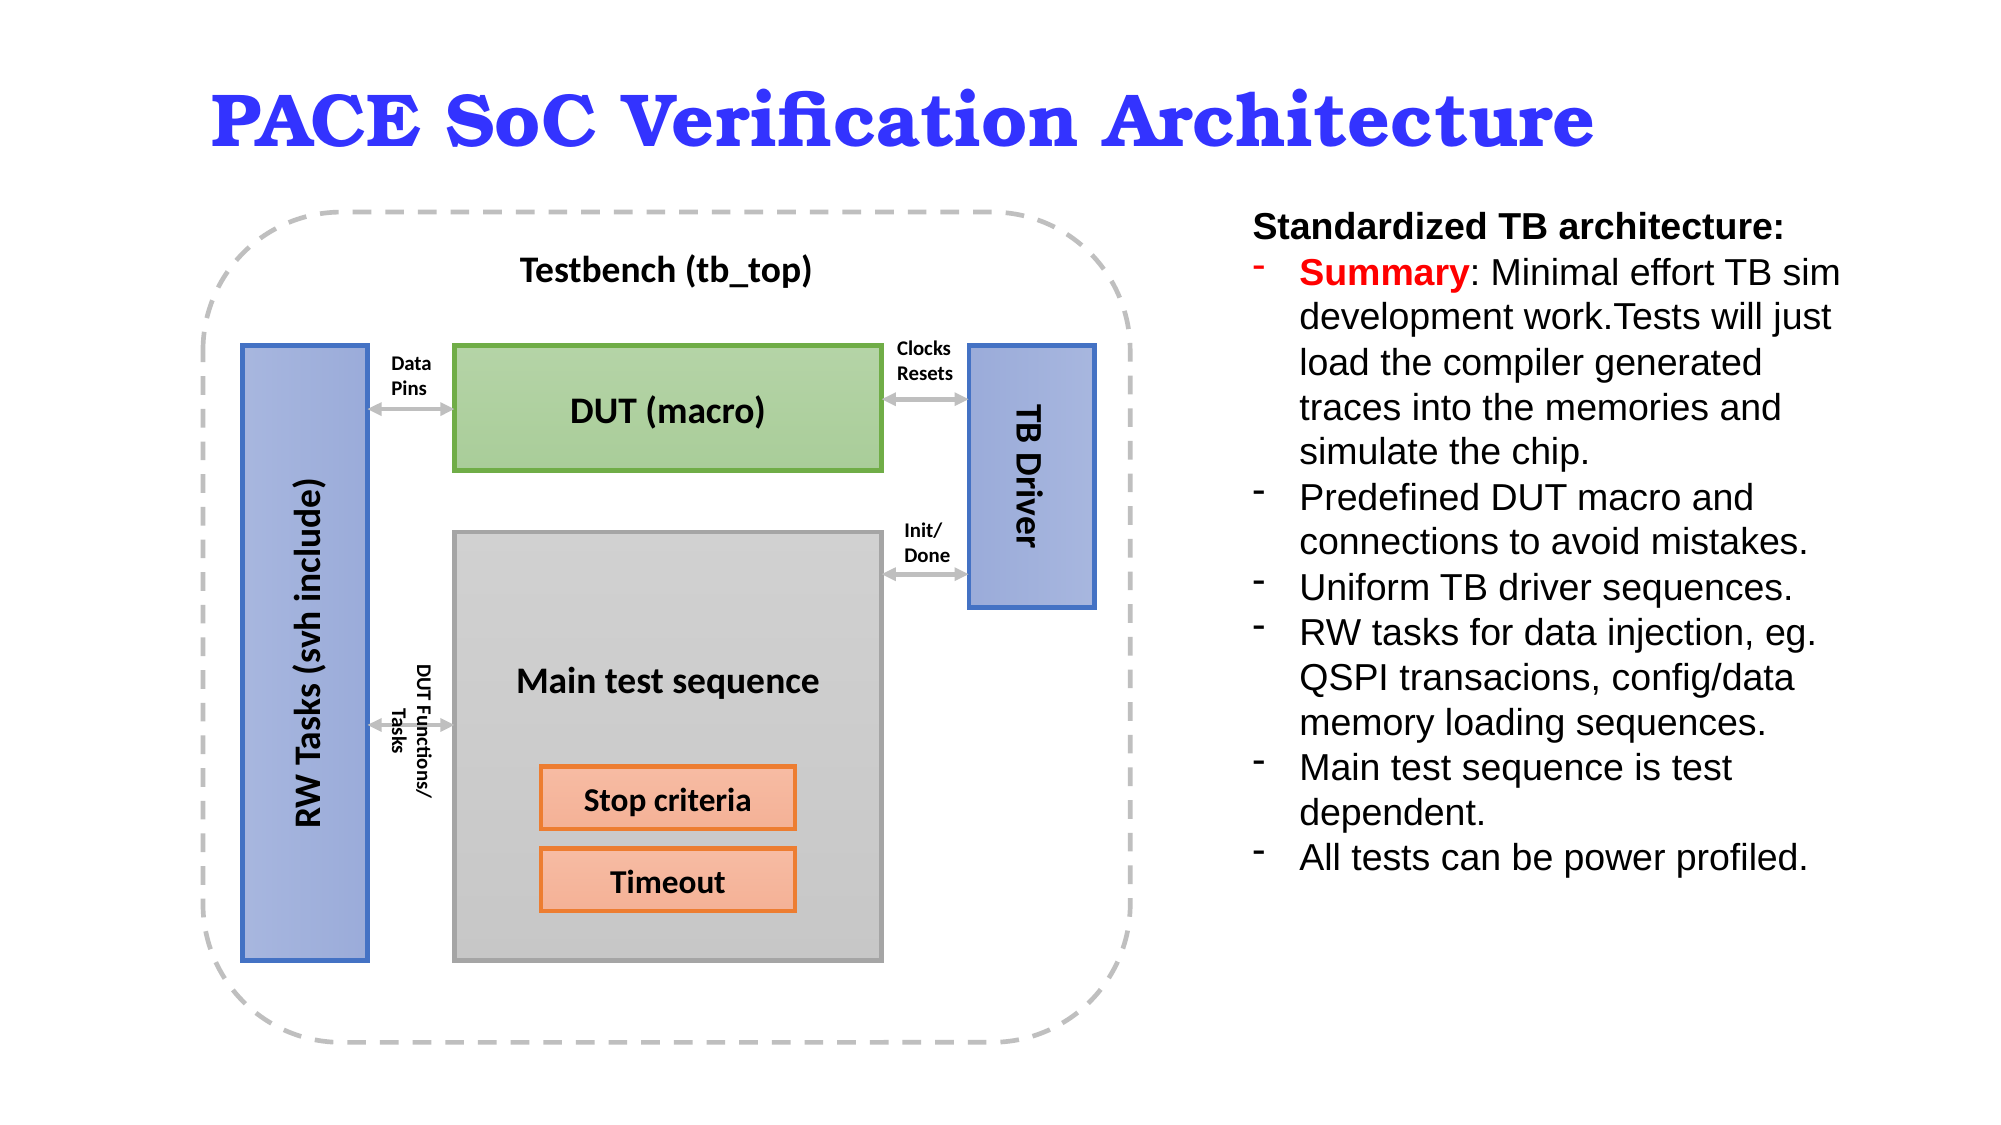

# PACE SoC Verification Architecture
Standardized TB architecture:
Summary: Minimal effort TB sim development work.Tests will just load the compiler generated traces into the memories and simulate the chip.
Predefined DUT macro and connections to avoid mistakes.
Uniform TB driver sequences.
RW tasks for data injection, eg. QSPI transacions, config/data memory loading sequences.
Main test sequence is test dependent.
All tests can be power profiled.
Testbench (tb_top)

Clocks
Resets
Data
Pins
DUT (macro)
TB Driver
Init/
Done
Main test sequence

RW Tasks (svh include)
DUT Functions/
Tasks
Stop criteria
Timeout